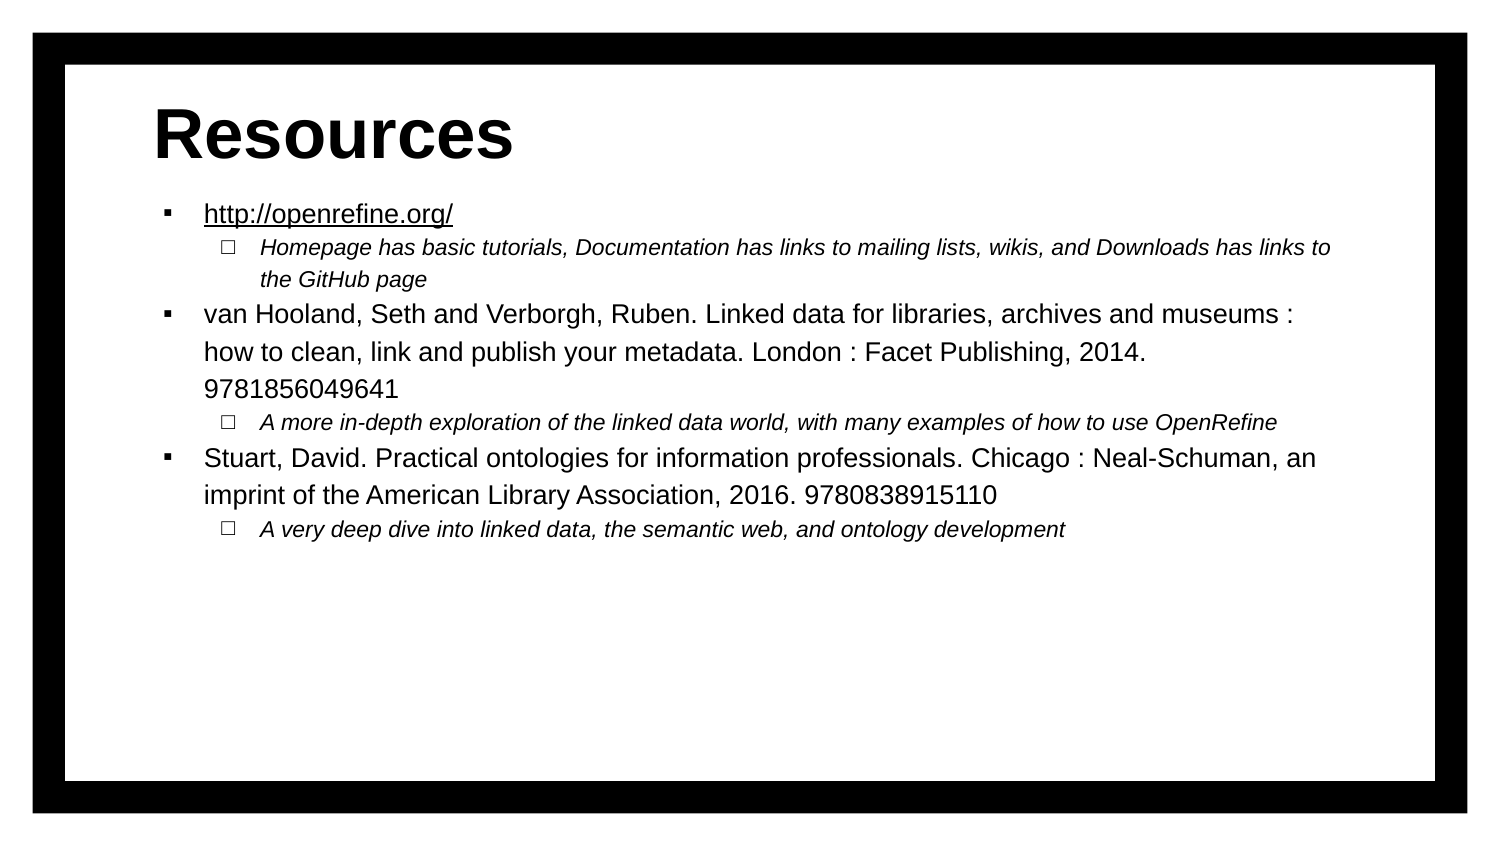

# Resources
http://openrefine.org/
Homepage has basic tutorials, Documentation has links to mailing lists, wikis, and Downloads has links to the GitHub page
van Hooland, Seth and Verborgh, Ruben. Linked data for libraries, archives and museums : how to clean, link and publish your metadata. London : Facet Publishing, 2014. 9781856049641
A more in-depth exploration of the linked data world, with many examples of how to use OpenRefine
Stuart, David. Practical ontologies for information professionals. Chicago : Neal-Schuman, an imprint of the American Library Association, 2016. 9780838915110
A very deep dive into linked data, the semantic web, and ontology development